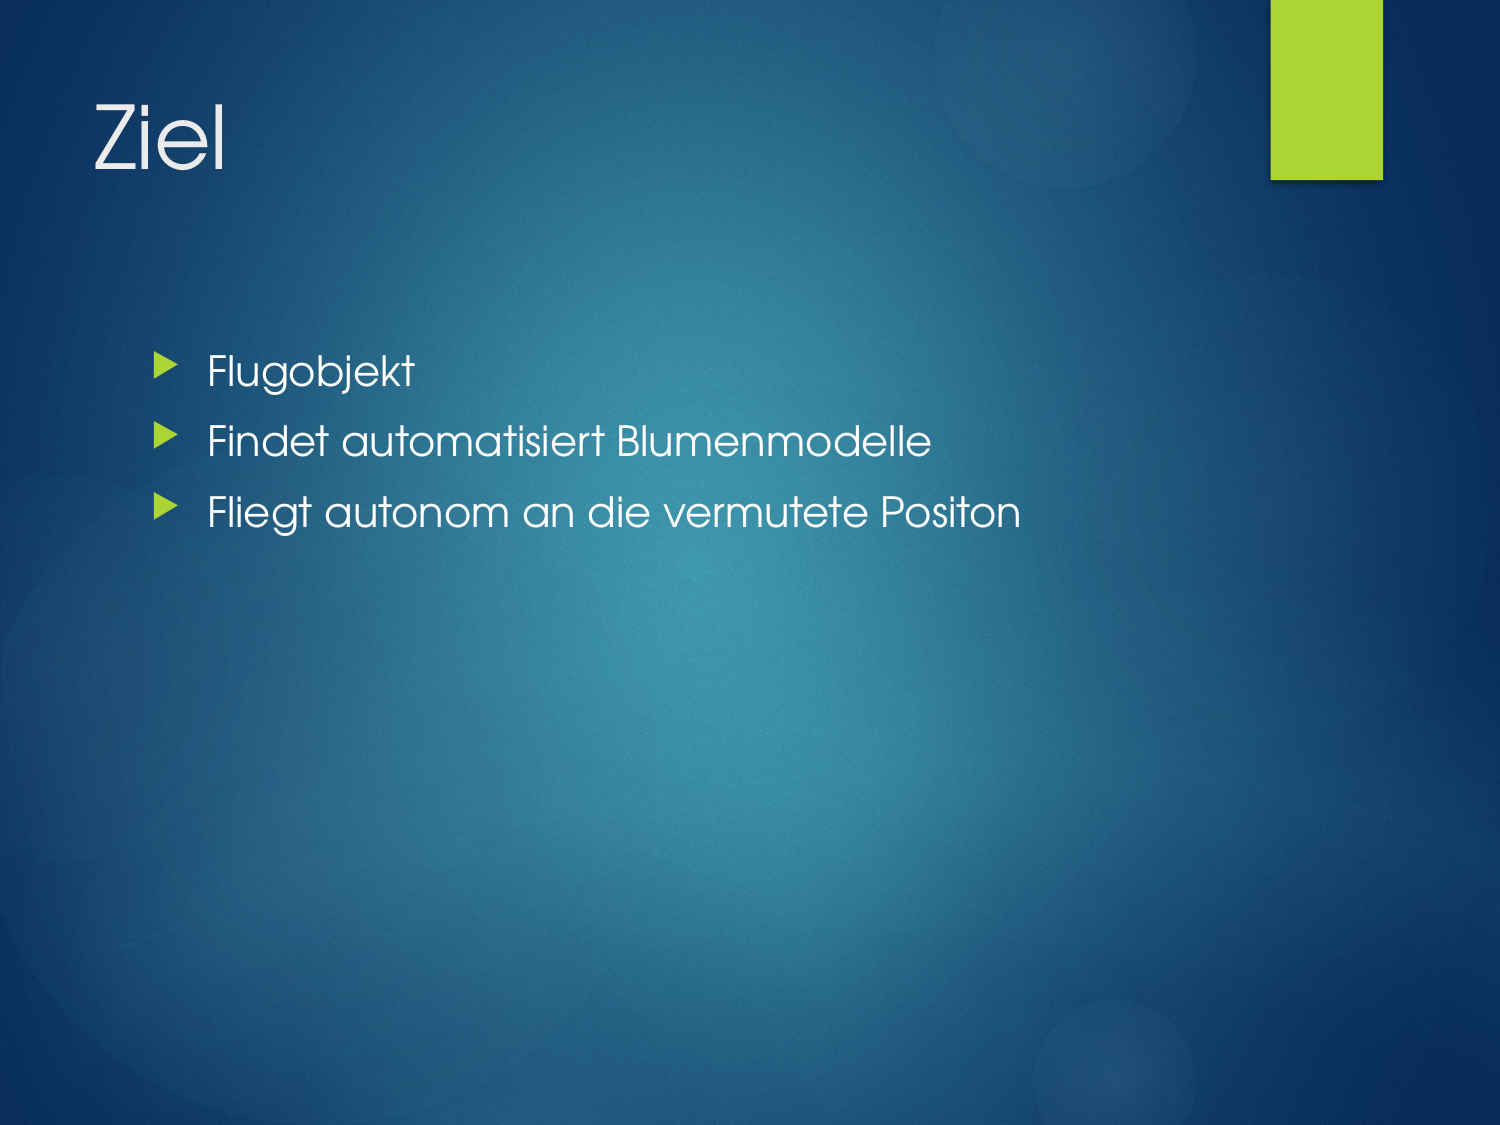

# Ziel
Flugobjekt
Findet automatisiert Blumenmodelle
Fliegt autonom an die vermutete Positon